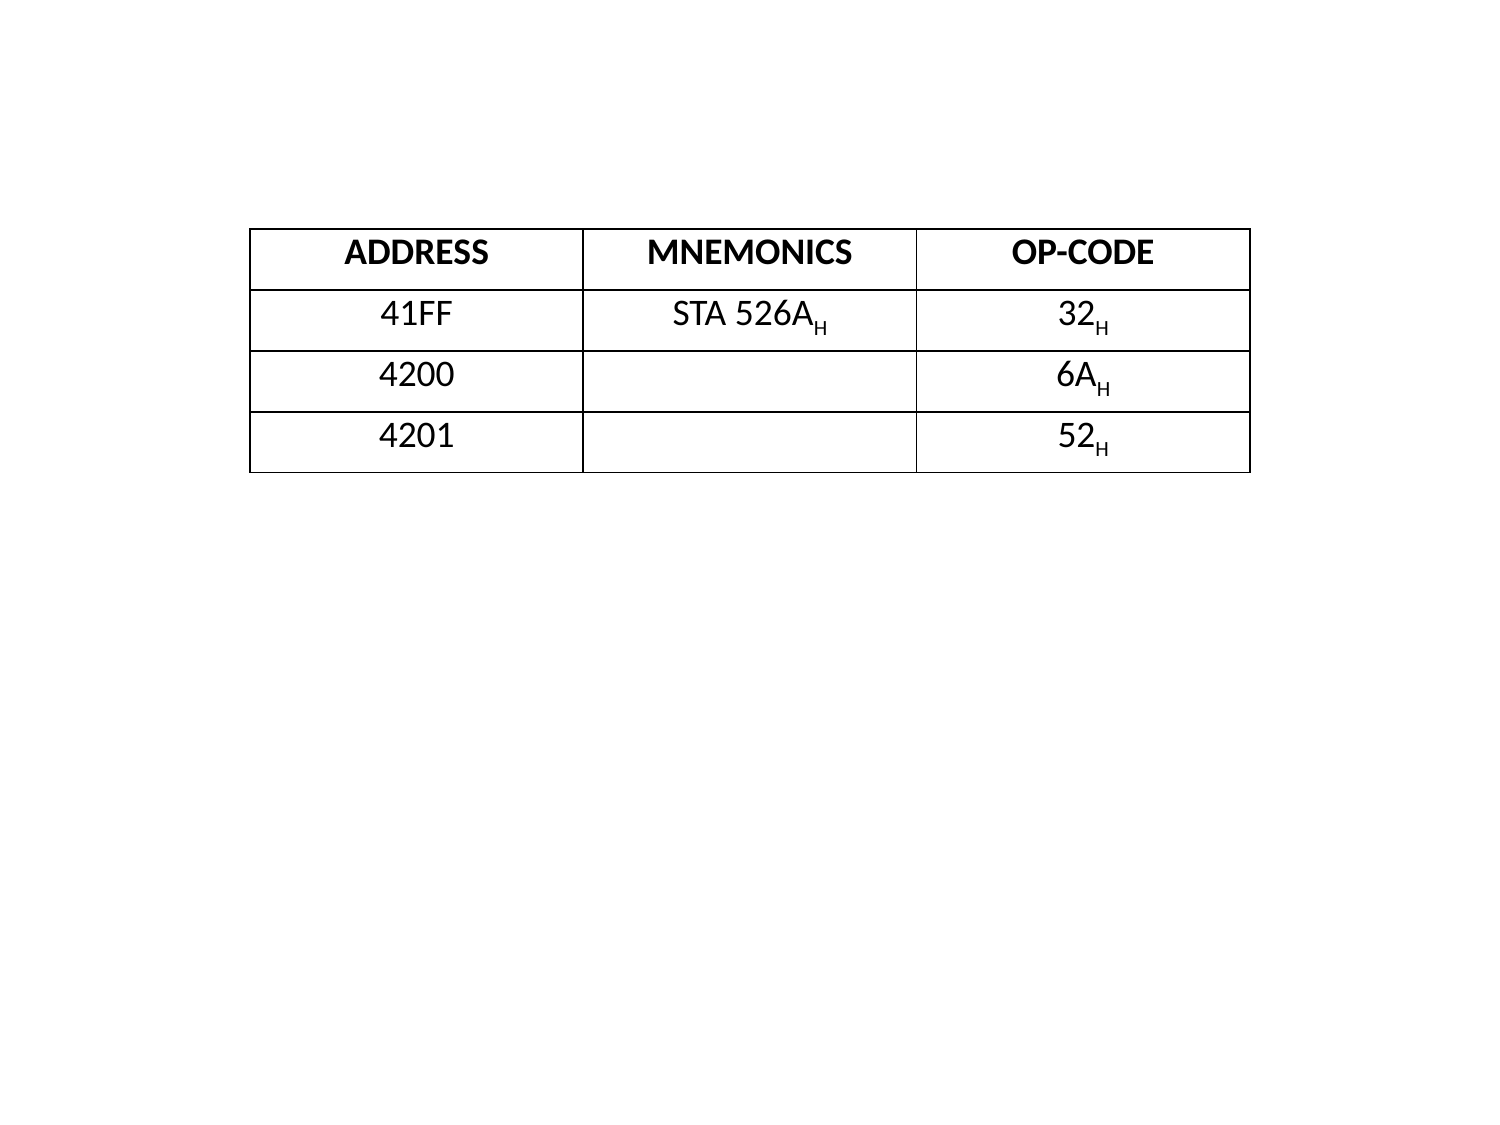

| ADDRESS | MNEMONICS | OP-CODE |
| --- | --- | --- |
| 41FF | STA 526AH | 32H |
| 4200 |  | 6AH |
| 4201 |  | 52H |